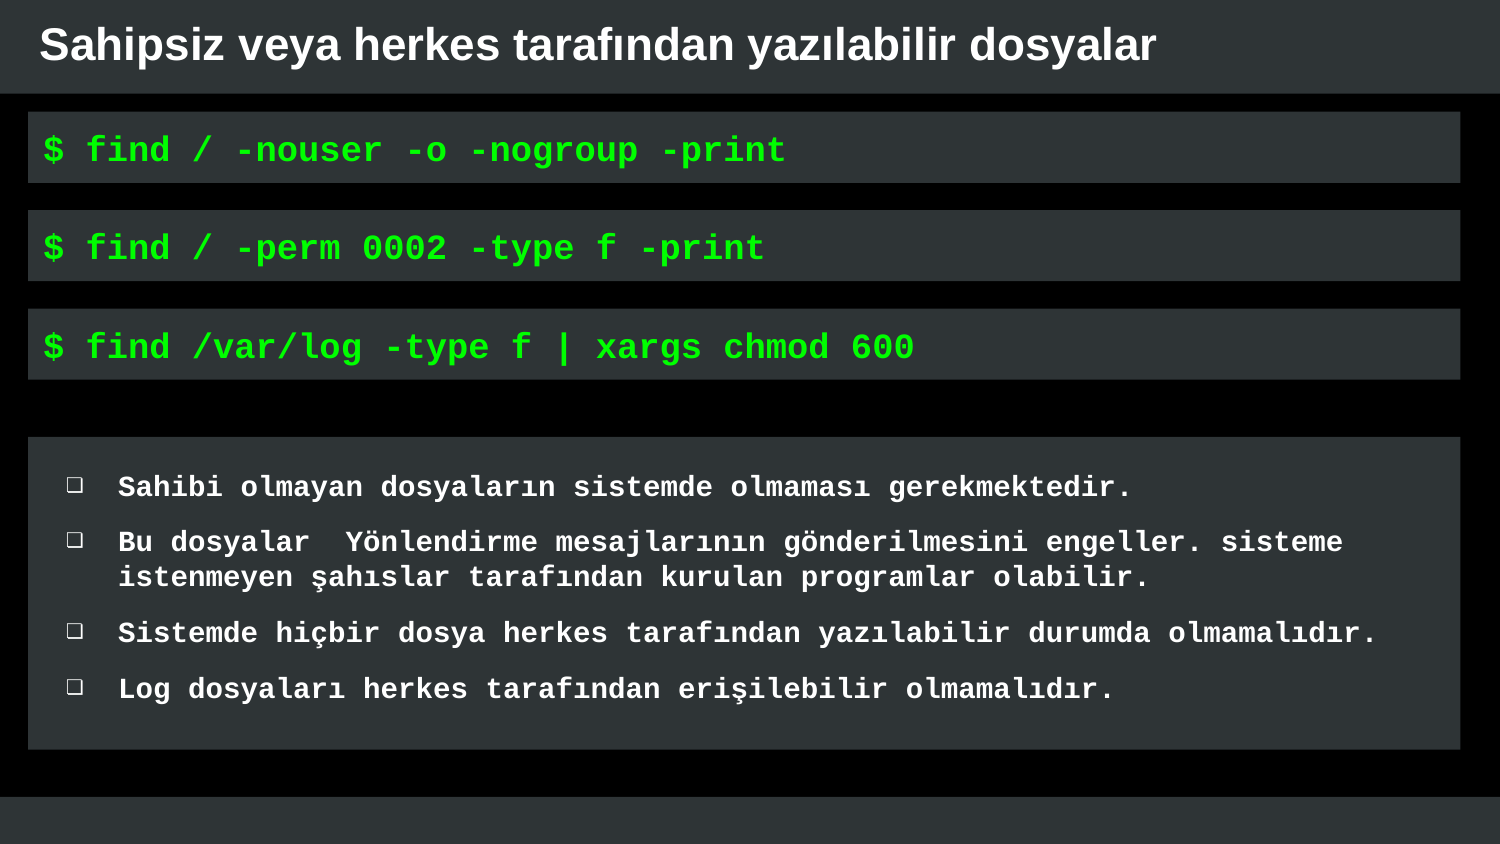

# Sahipsiz veya herkes tarafından yazılabilir dosyalar
$ find / -nouser -o -nogroup -print
$ find / -perm 0002 -type f -print
$ find /var/log -type f | xargs chmod 600
Sahibi olmayan dosyaların sistemde olmaması gerekmektedir.
Bu dosyalar  Yönlendirme mesajlarının gönderilmesini engeller. sisteme istenmeyen şahıslar tarafından kurulan programlar olabilir.
Sistemde hiçbir dosya herkes tarafından yazılabilir durumda olmamalıdır.
Log dosyaları herkes tarafından erişilebilir olmamalıdır.